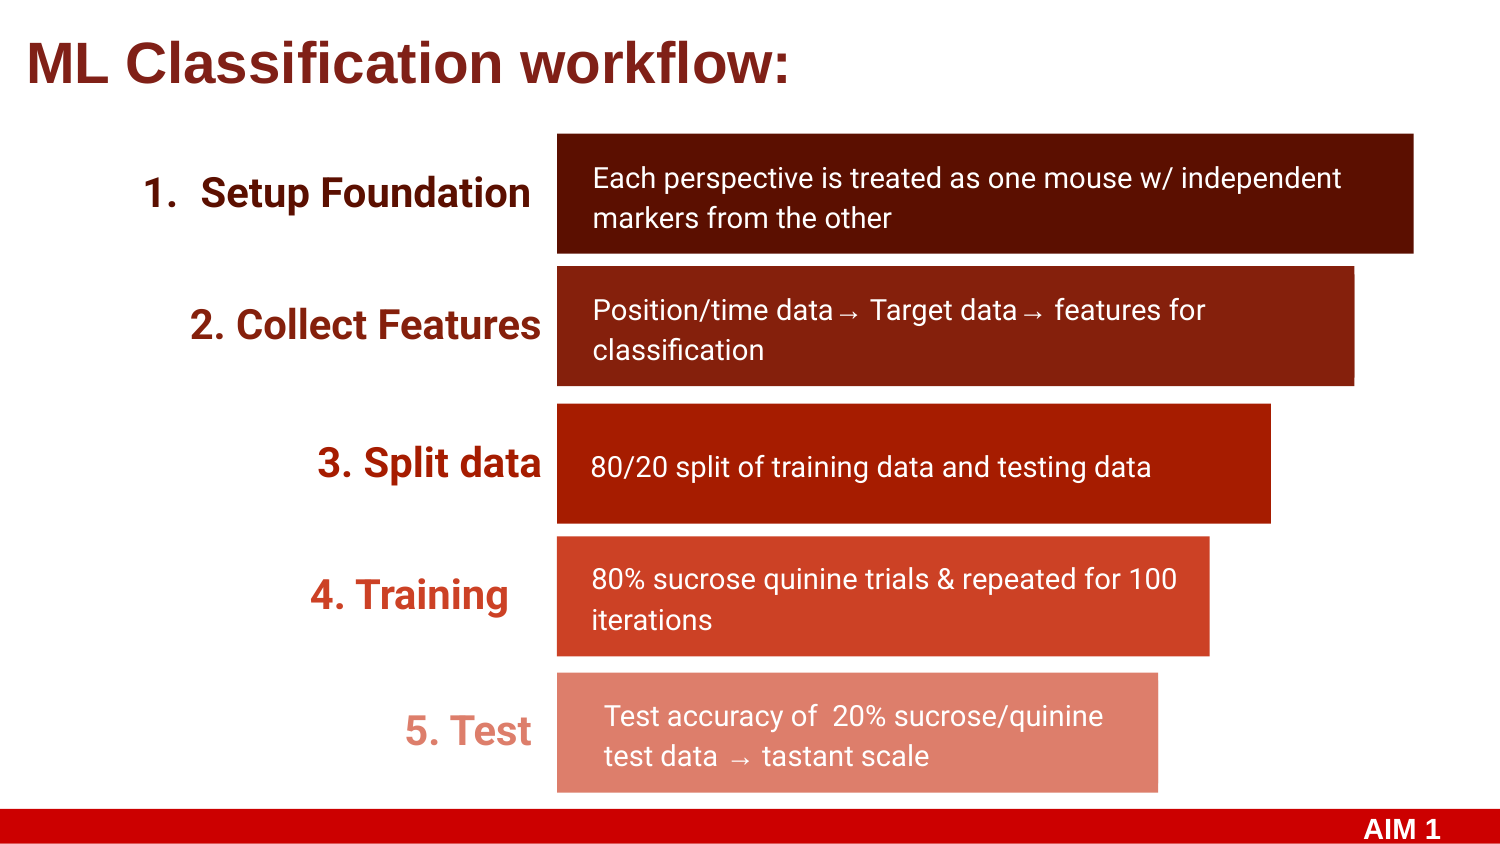

# ML Classification workflow:

Setup Foundation
Each perspective is treated as one mouse w/ independent markers from the other

2. Collect Features
Position/time data→ Target data→ features for classification

3. Split data
80/20 split of training data and testing data

4. Training
80% sucrose quinine trials & repeated for 100 iterations

5. Test
Test accuracy of  20% sucrose/quinine test data → tastant scale

AIM 1
AIM 1